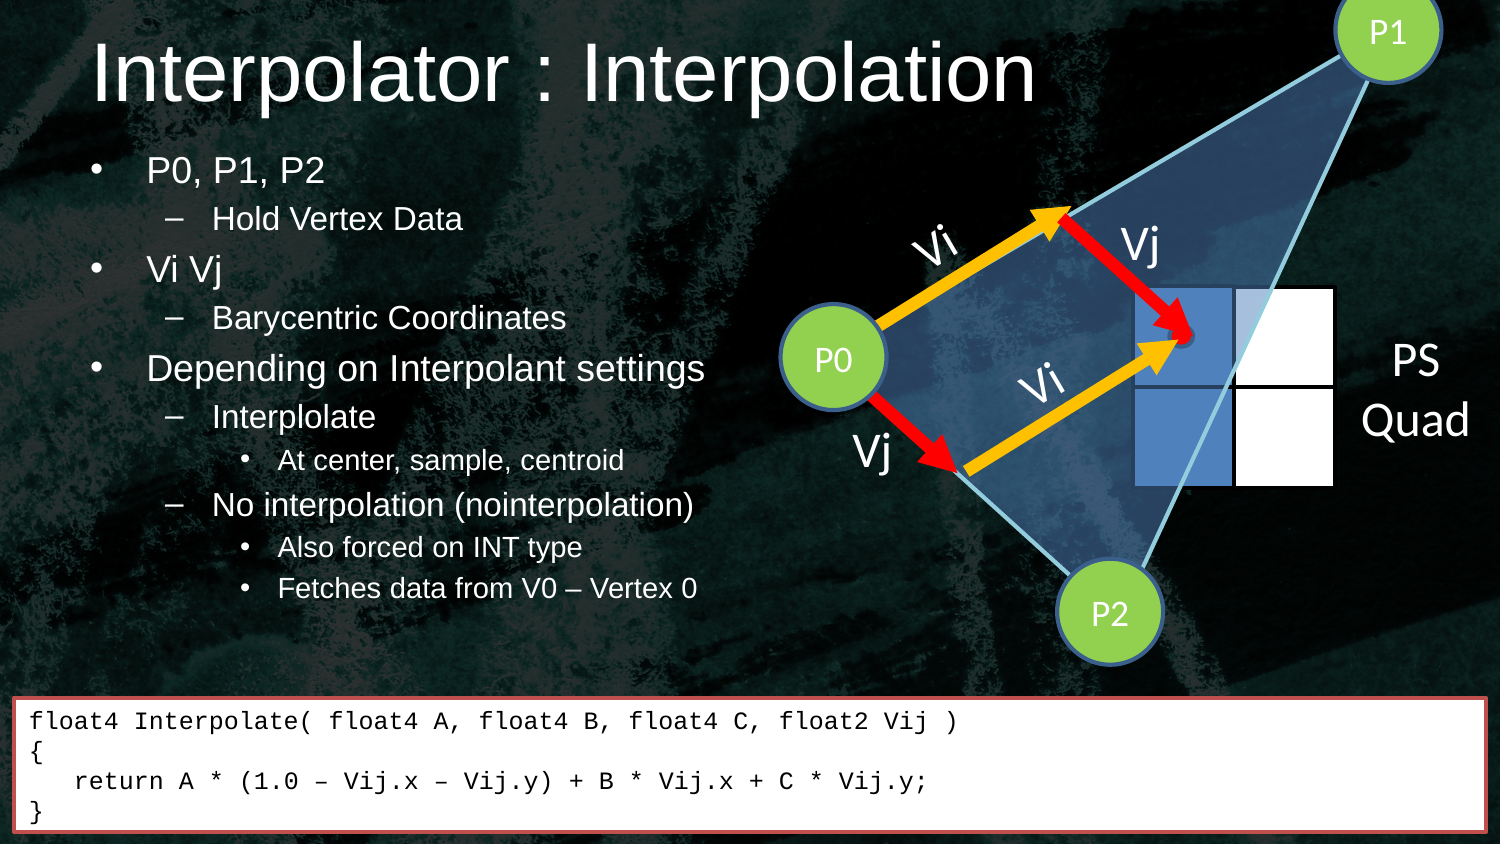

P1
# Interpolator : Interpolation
P0, P1, P2
Hold Vertex Data
Vi Vj
Barycentric Coordinates
Depending on Interpolant settings
Interplolate
At center, sample, centroid
No interpolation (nointerpolation)
Also forced on INT type
Fetches data from V0 – Vertex 0

Vj
Vi

P0
PS
Quad

Vi

Vj
P2
float4 Interpolate( float4 A, float4 B, float4 C, float2 Vij )
{
   return A * (1.0 – Vij.x – Vij.y) + B * Vij.x + C * Vij.y;
}